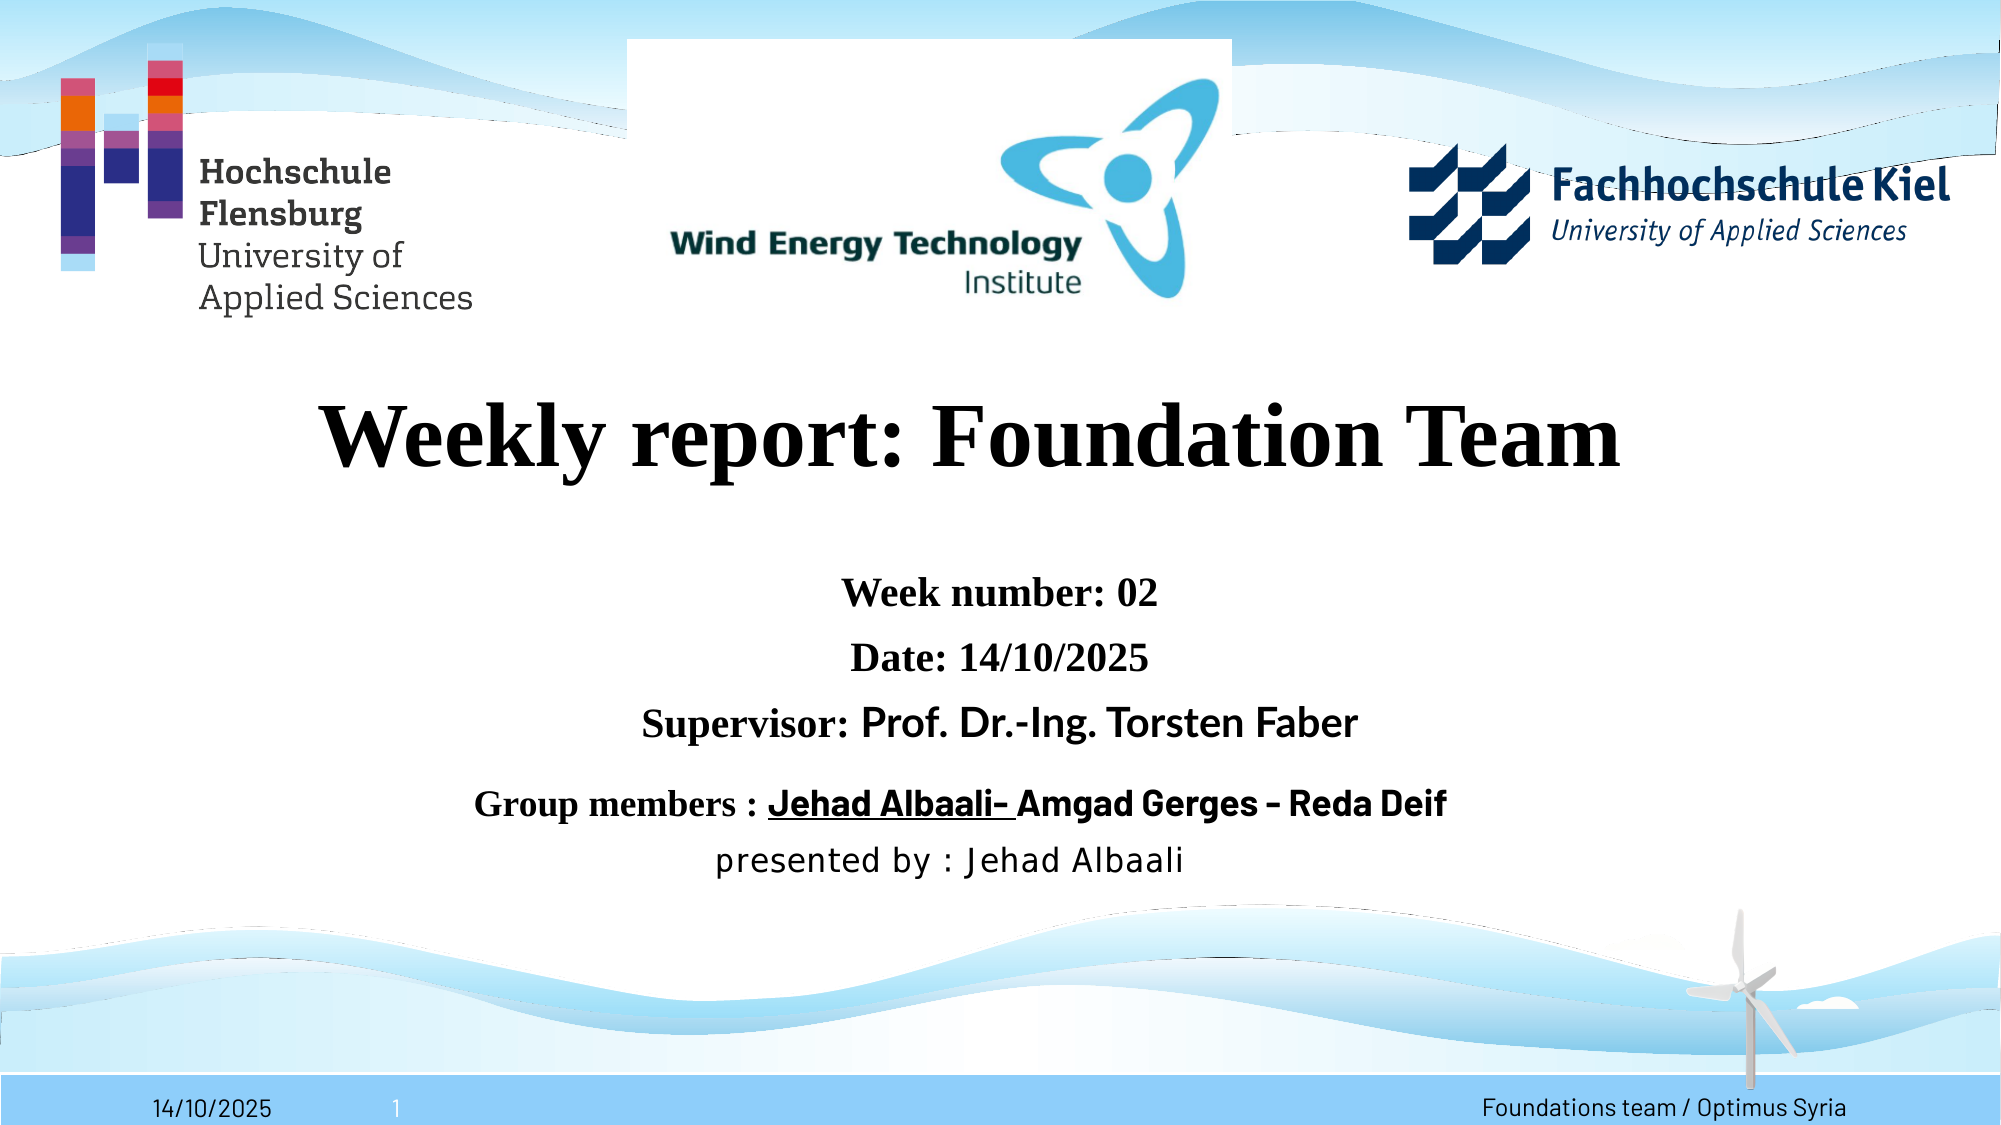

# Weekly report: Foundation Team
Week number: 02
Date: 14/10/2025
Supervisor: Prof. Dr.-Ing. Torsten Faber
Group members : Jehad Albaali- Amgad Gerges - Reda Deif
presented by : Jehad Albaali
Foundations team / Optimus Syria
14/10/2025
1